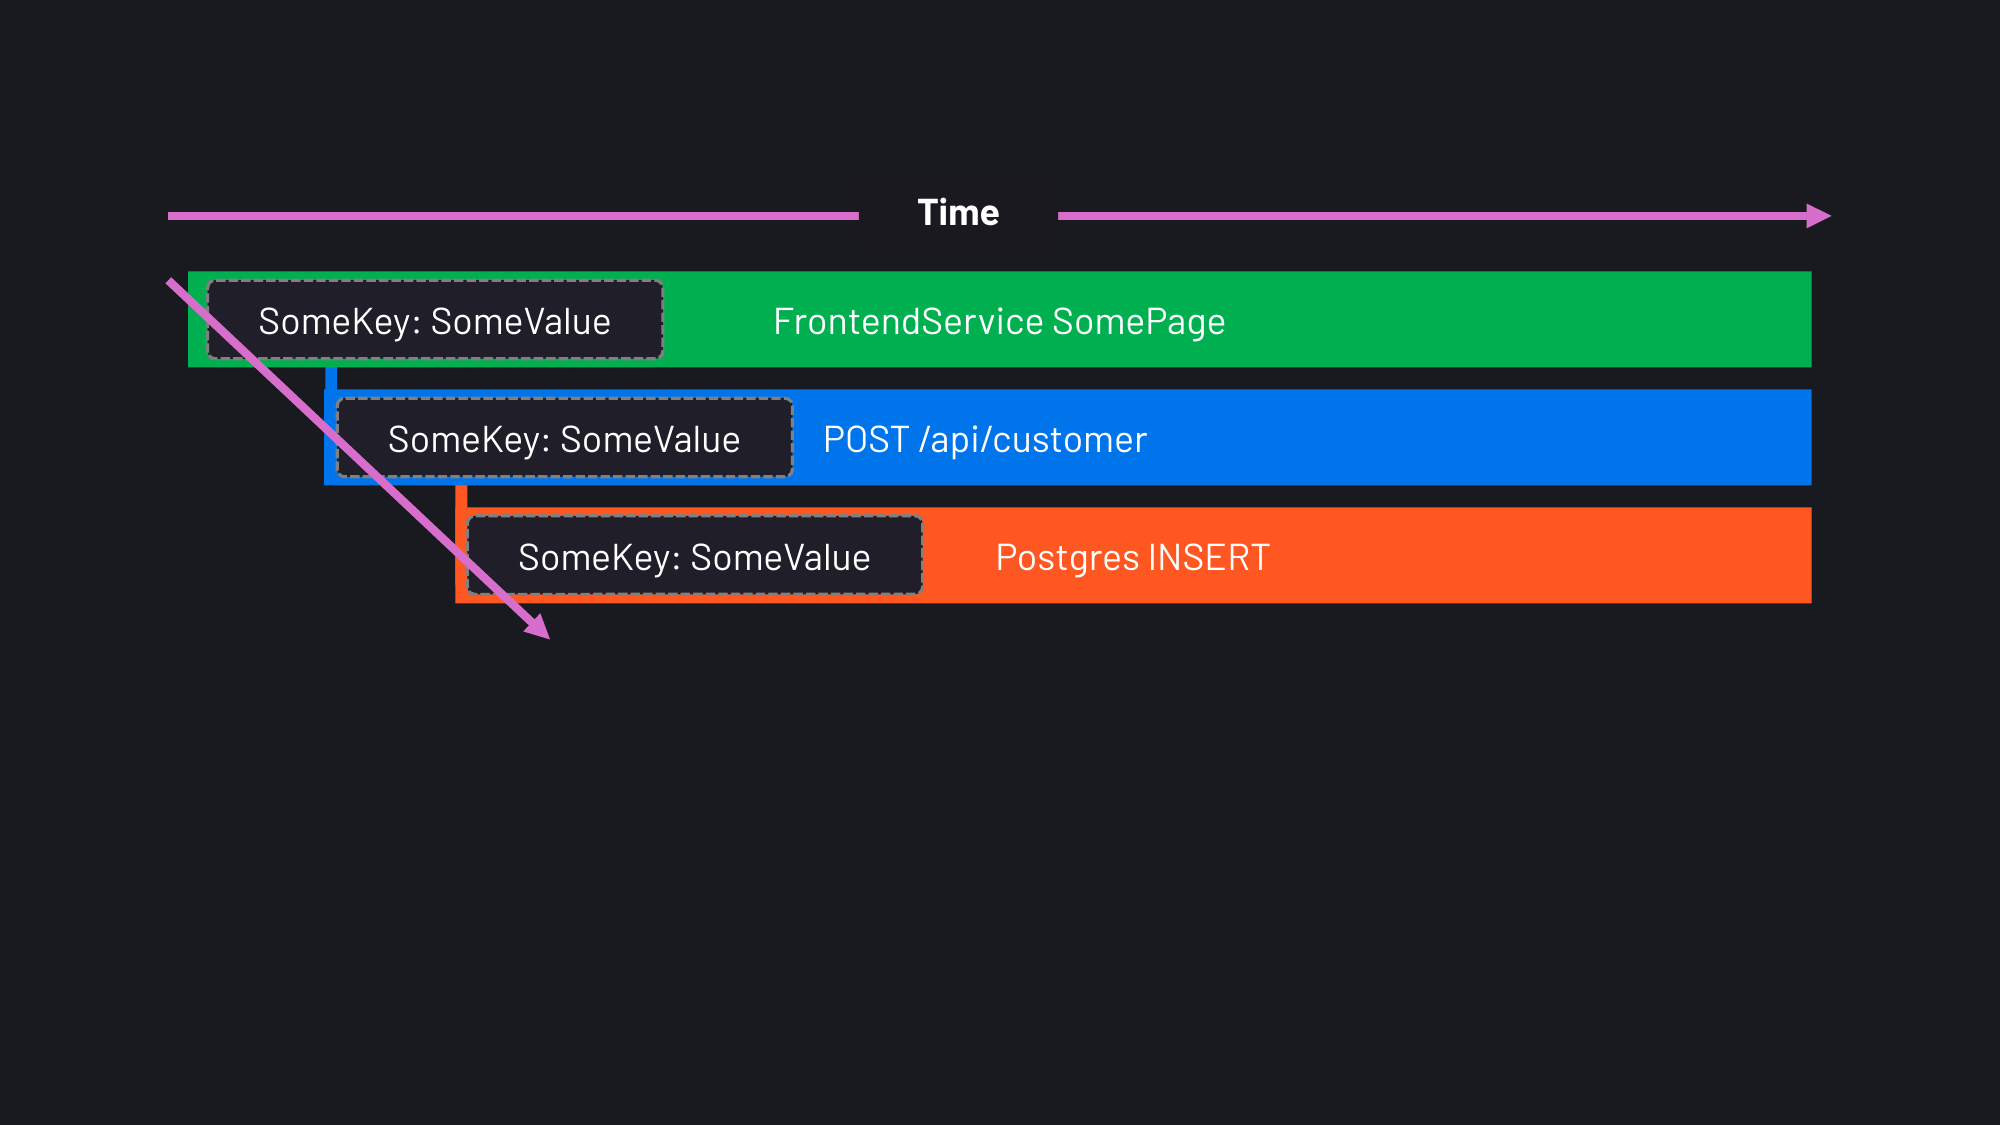

Time
FrontendService SomePage
SomeKey: SomeValue

POST /api/customer
SomeKey: SomeValue

Postgres INSERT
SomeKey: SomeValue